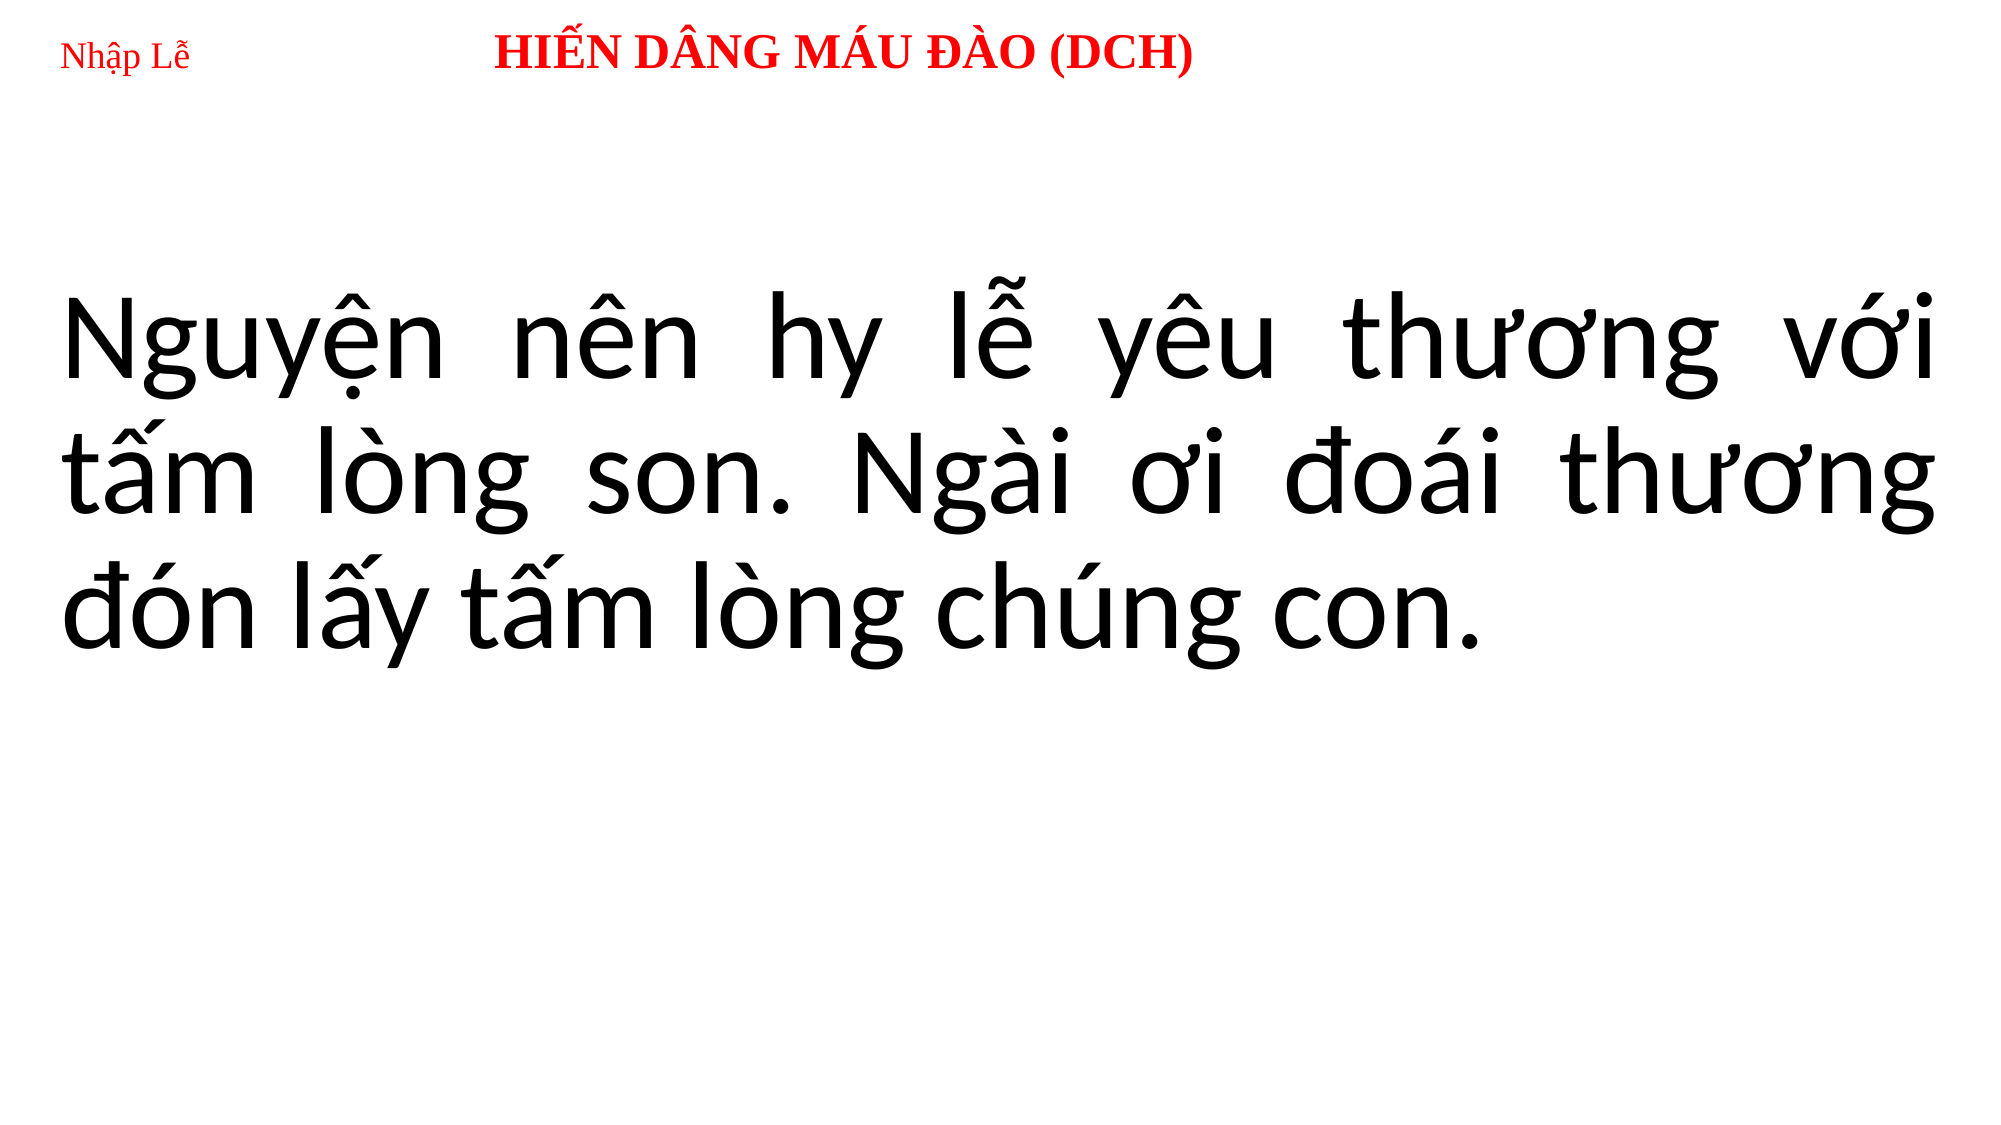

# Nhập Lễ                                HIẾN DÂNG MÁU ĐÀO (DCH)
Nguyện nên hy lễ yêu thương với tấm lòng son. Ngài ơi đoái thương đón lấy tấm lòng chúng con.